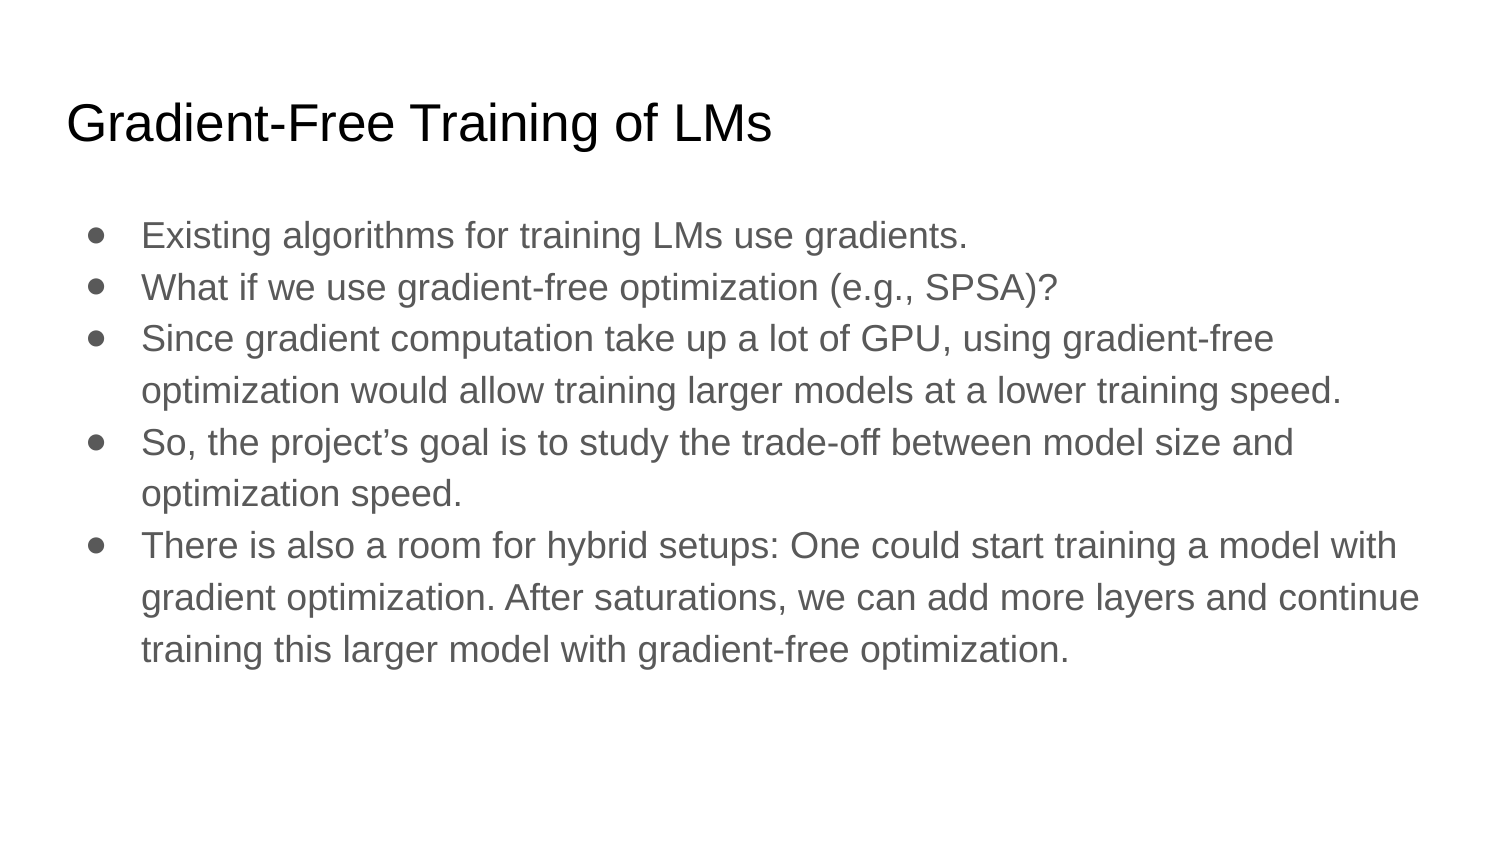

# Gradient-Free Training of LMs
Existing algorithms for training LMs use gradients.
What if we use gradient-free optimization (e.g., SPSA)?
Since gradient computation take up a lot of GPU, using gradient-free optimization would allow training larger models at a lower training speed.
So, the project’s goal is to study the trade-off between model size and optimization speed.
There is also a room for hybrid setups: One could start training a model with gradient optimization. After saturations, we can add more layers and continue training this larger model with gradient-free optimization.